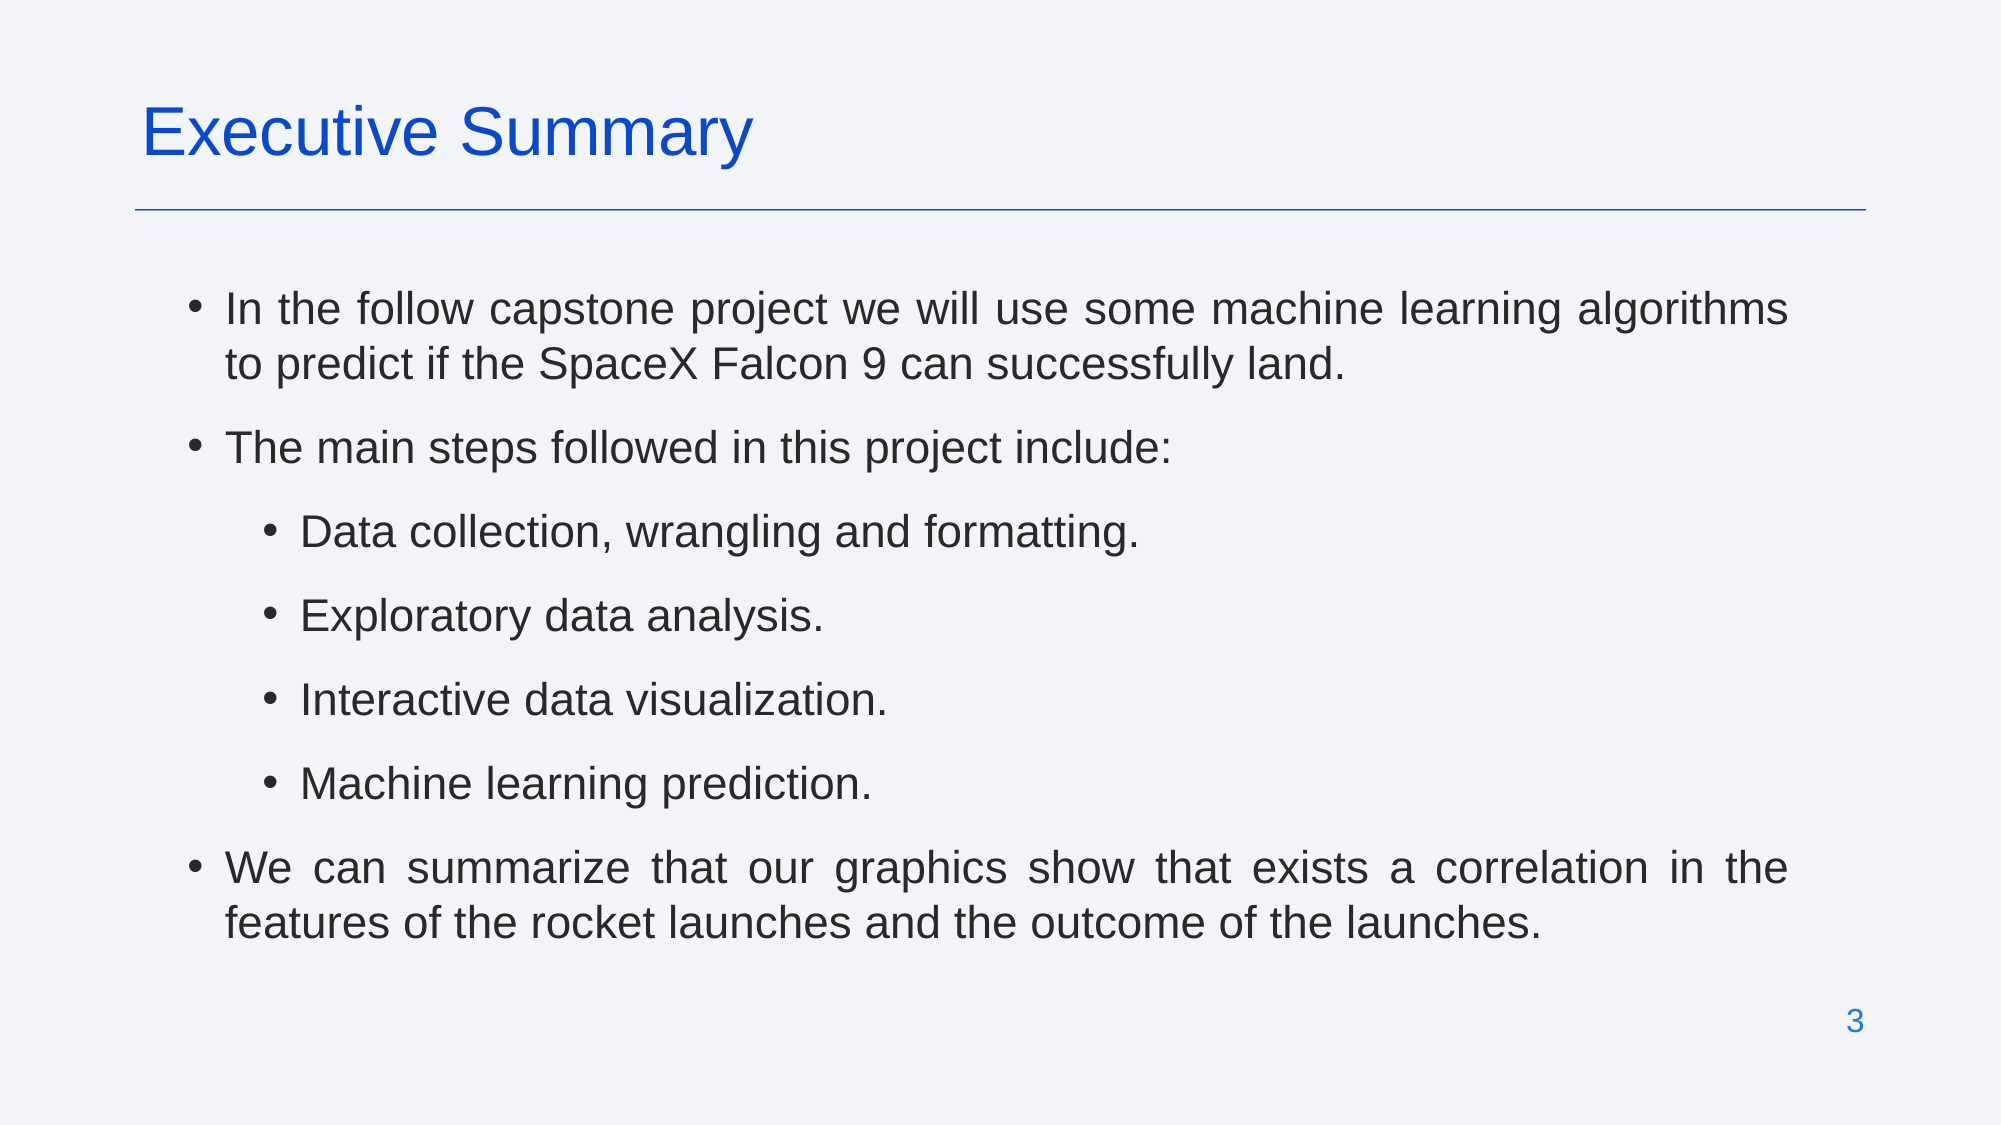

Executive Summary
In the follow capstone project we will use some machine learning algorithms to predict if the SpaceX Falcon 9 can successfully land.
The main steps followed in this project include:
Data collection, wrangling and formatting.
Exploratory data analysis.
Interactive data visualization.
Machine learning prediction.
We can summarize that our graphics show that exists a correlation in the features of the rocket launches and the outcome of the launches.
3